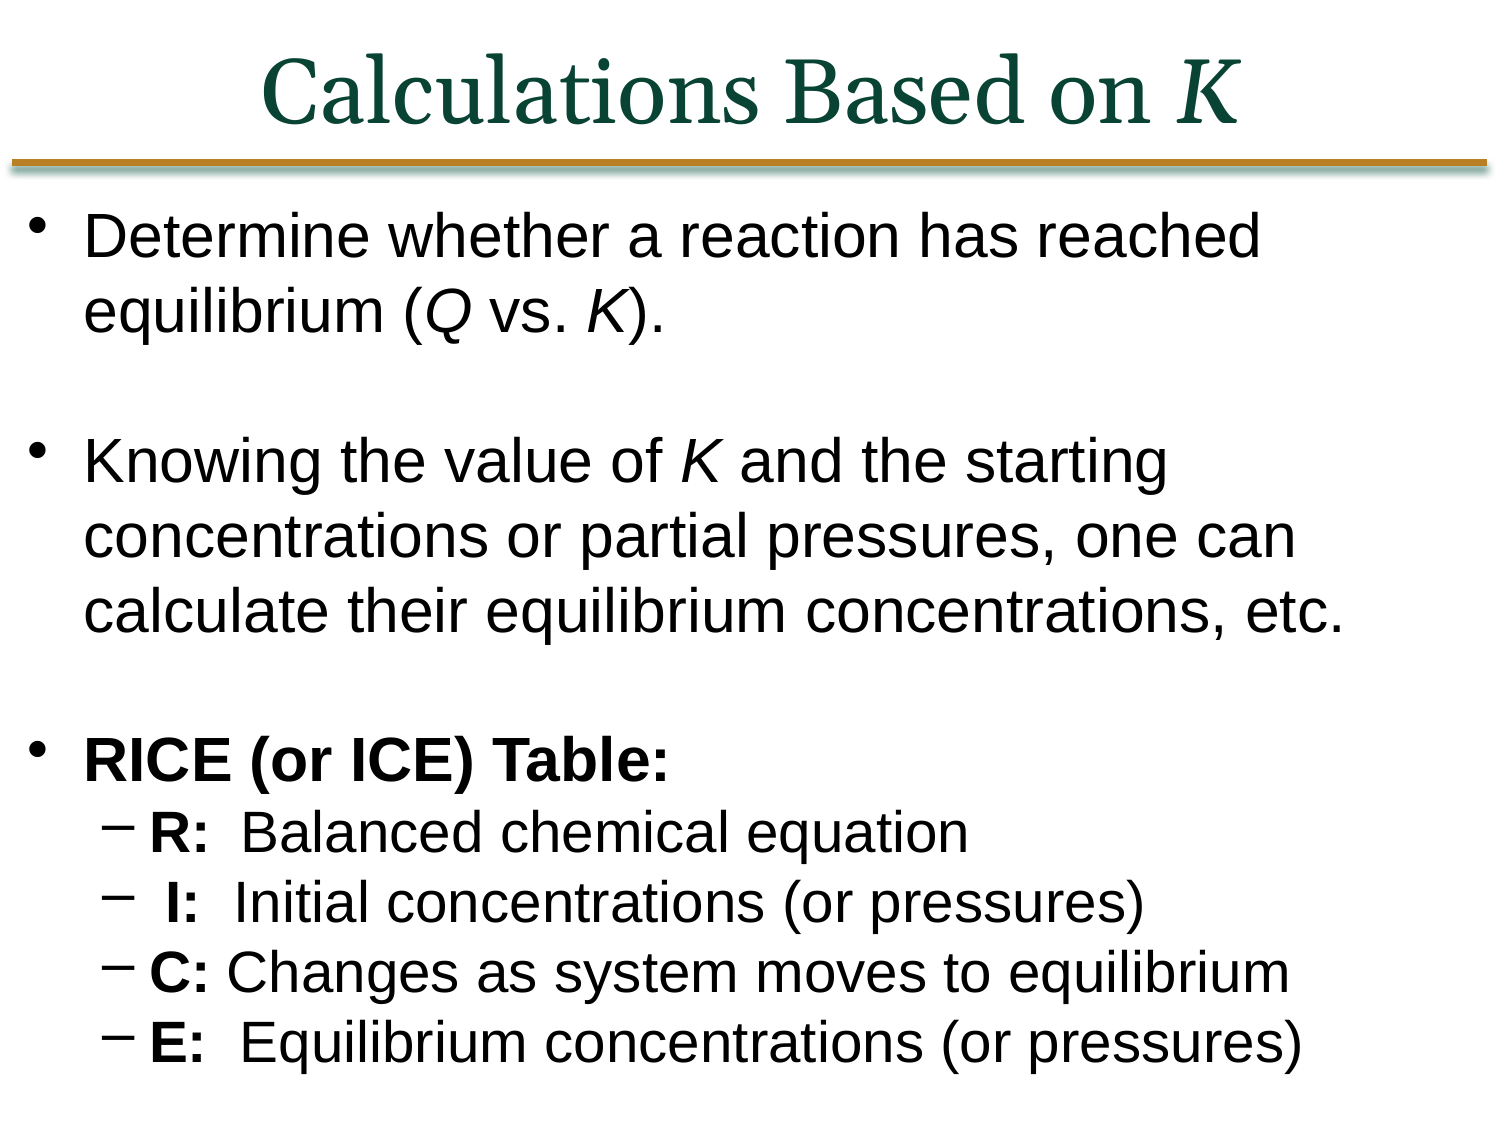

Calculations Based on K
Determine whether a reaction has reached equilibrium (Q vs. K).

Knowing the value of K and the starting concentrations or partial pressures, one can calculate their equilibrium concentrations, etc.

RICE (or ICE) Table:
R:  Balanced chemical equation
 I:  Initial concentrations (or pressures)
C: Changes as system moves to equilibrium
E:  Equilibrium concentrations (or pressures)